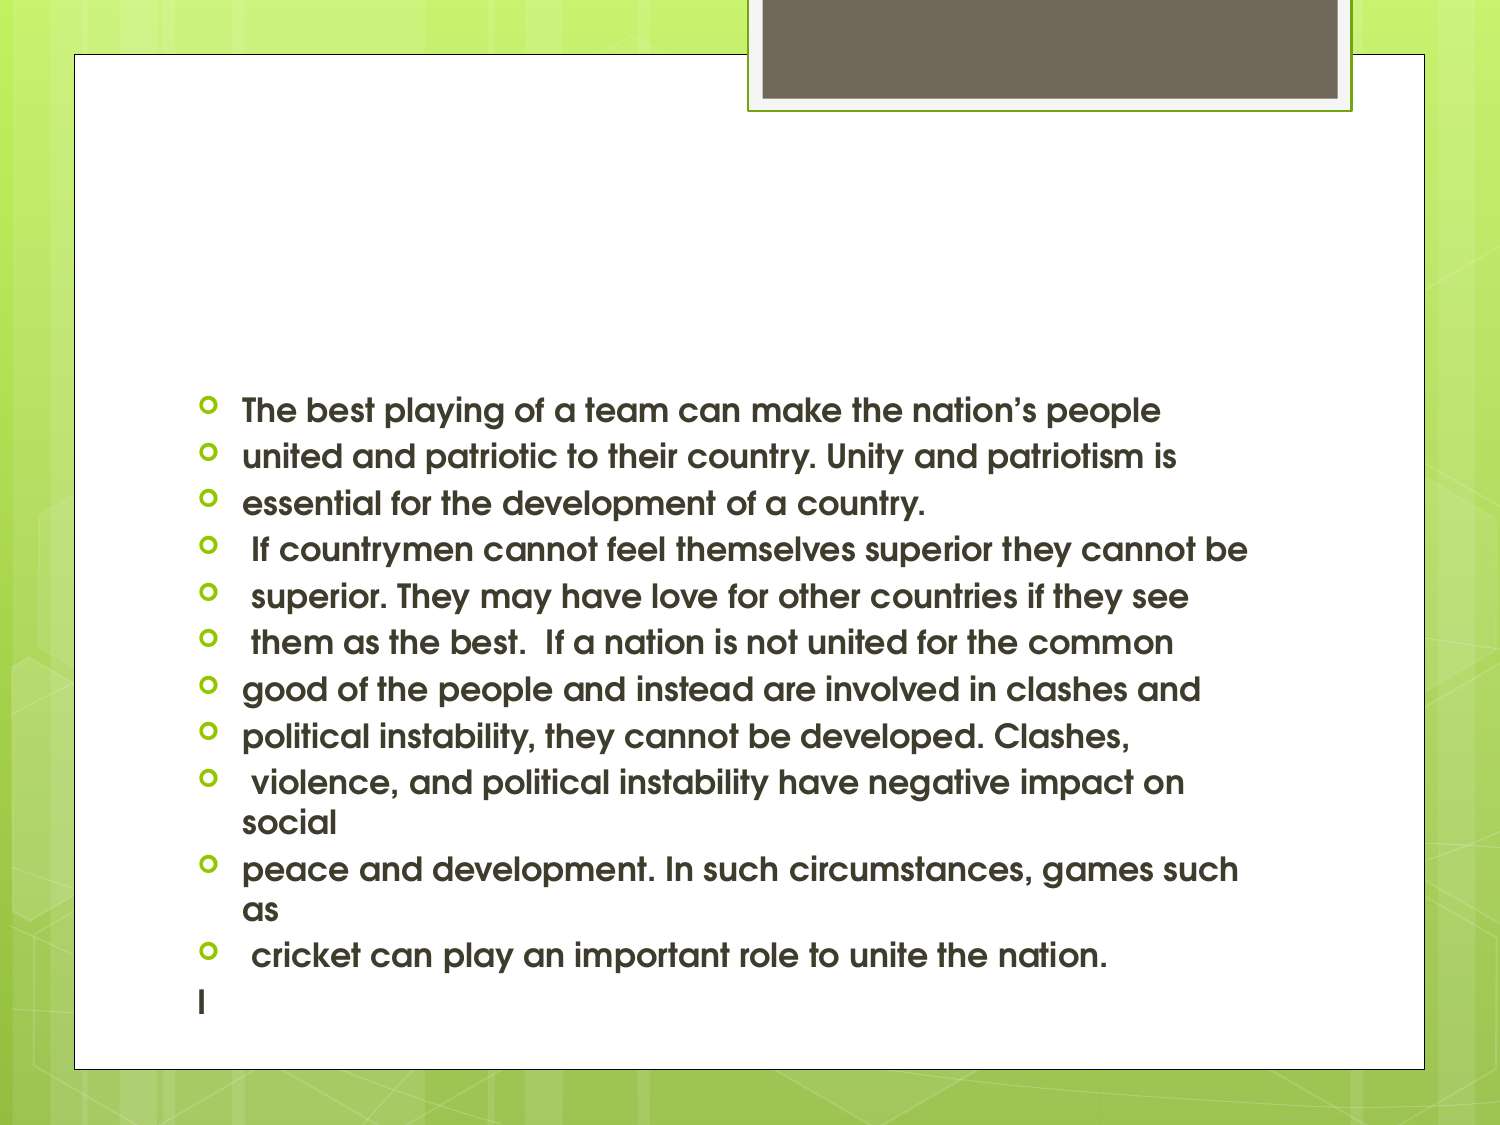

#
The best playing of a team can make the nation’s people
united and patriotic to their country. Unity and patriotism is
essential for the development of a country.
 If countrymen cannot feel themselves superior they cannot be
 superior. They may have love for other countries if they see
 them as the best.  If a nation is not united for the common
good of the people and instead are involved in clashes and
political instability, they cannot be developed. Clashes,
 violence, and political instability have negative impact on social
peace and development. In such circumstances, games such as
 cricket can play an important role to unite the nation.
I